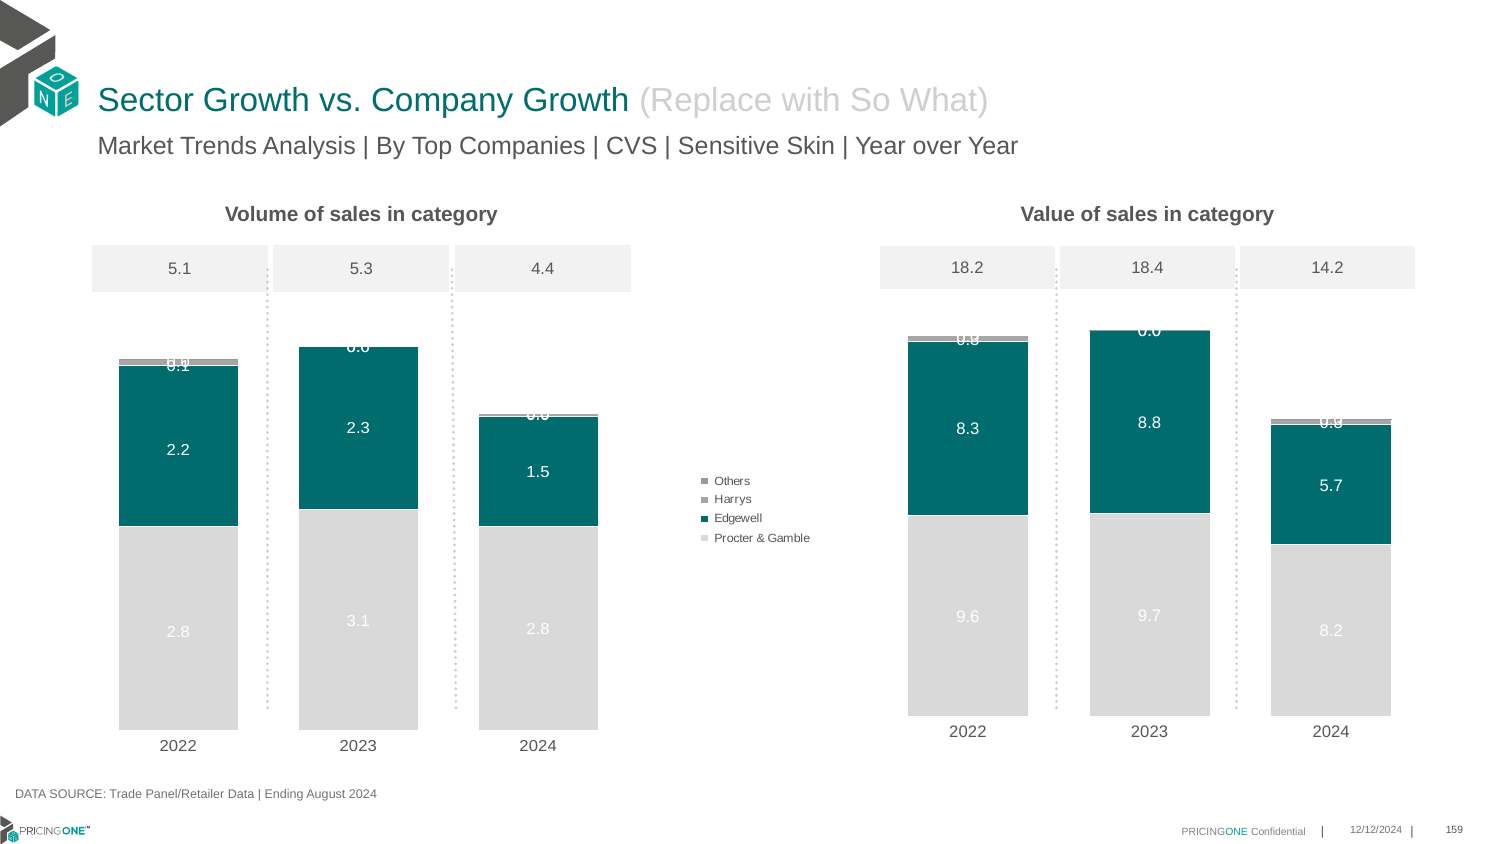

# Sector Growth vs. Company Growth (Replace with So What)
Market Trends Analysis | By Top Companies | CVS | Sensitive Skin | Year over Year
| Value of sales in category |  |  |
| --- | --- | --- |
| 18.2 | 18.4 | 14.2 |
| Volume of sales in category |  |  |
| --- | --- | --- |
| 5.1 | 5.3 | 4.4 |

### Chart

| Category | Procter & Gamble | Edgewell | Harrys | Others |
|---|---|---|---|---|
| 2022 | 9.57392 | 8.316404 | 0.270969 | 0.001351 |
| 2023 | 9.674608 | 8.756074 | 0.017255 | 0.001195 |
| 2024 | 8.17102 | 5.741063 | 0.286117 | 0.000862 |

### Chart

| Category | Procter & Gamble | Edgewell | Harrys | Others |
|---|---|---|---|---|
| 2022 | 2.828285 | 2.220897 | 0.098518 | 0.000683 |
| 2023 | 3.063591 | 2.252407 | 0.006027 | 0.000561 |
| 2024 | 2.822718 | 1.52678 | 0.04105 | 0.000338 |
DATA SOURCE: Trade Panel/Retailer Data | Ending August 2024

12/12/2024
159